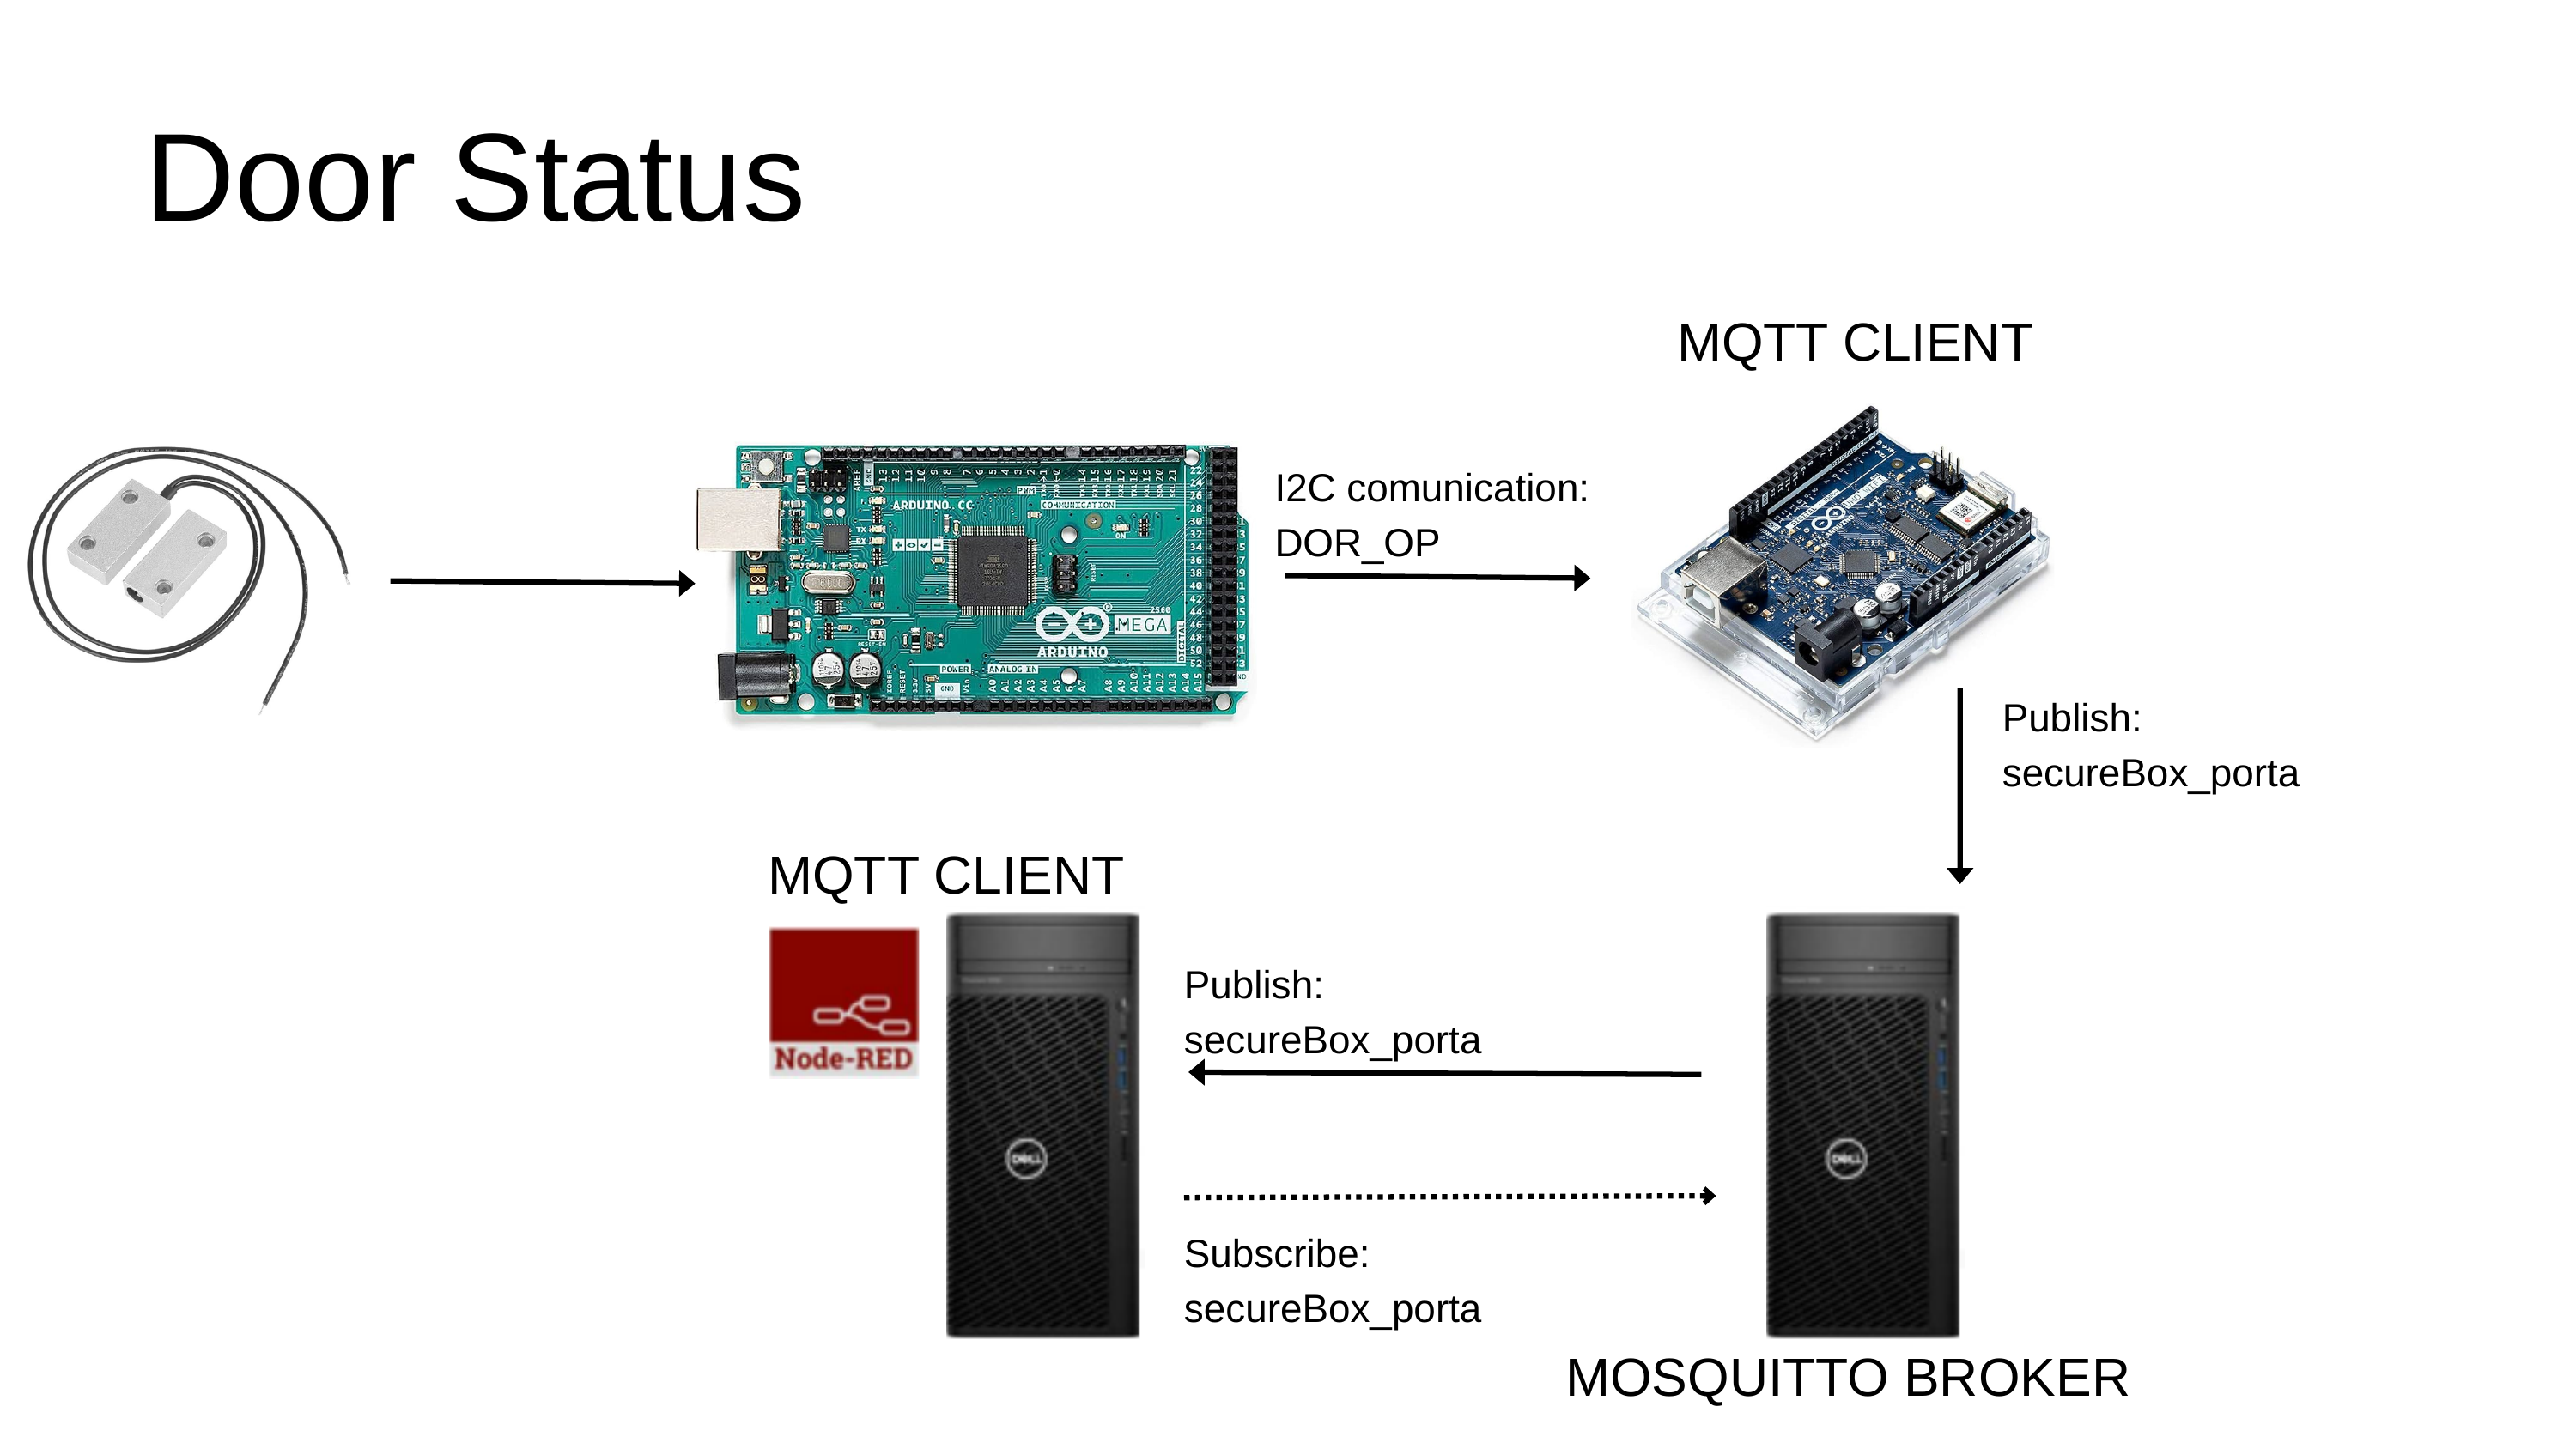

Door Status
MQTT CLIENT

I2C comunication:
DOR_OP

Publish:
secureBox_porta

MQTT CLIENT

Publish:
secureBox_porta

Subscribe:
secureBox_porta
MOSQUITTO BROKER